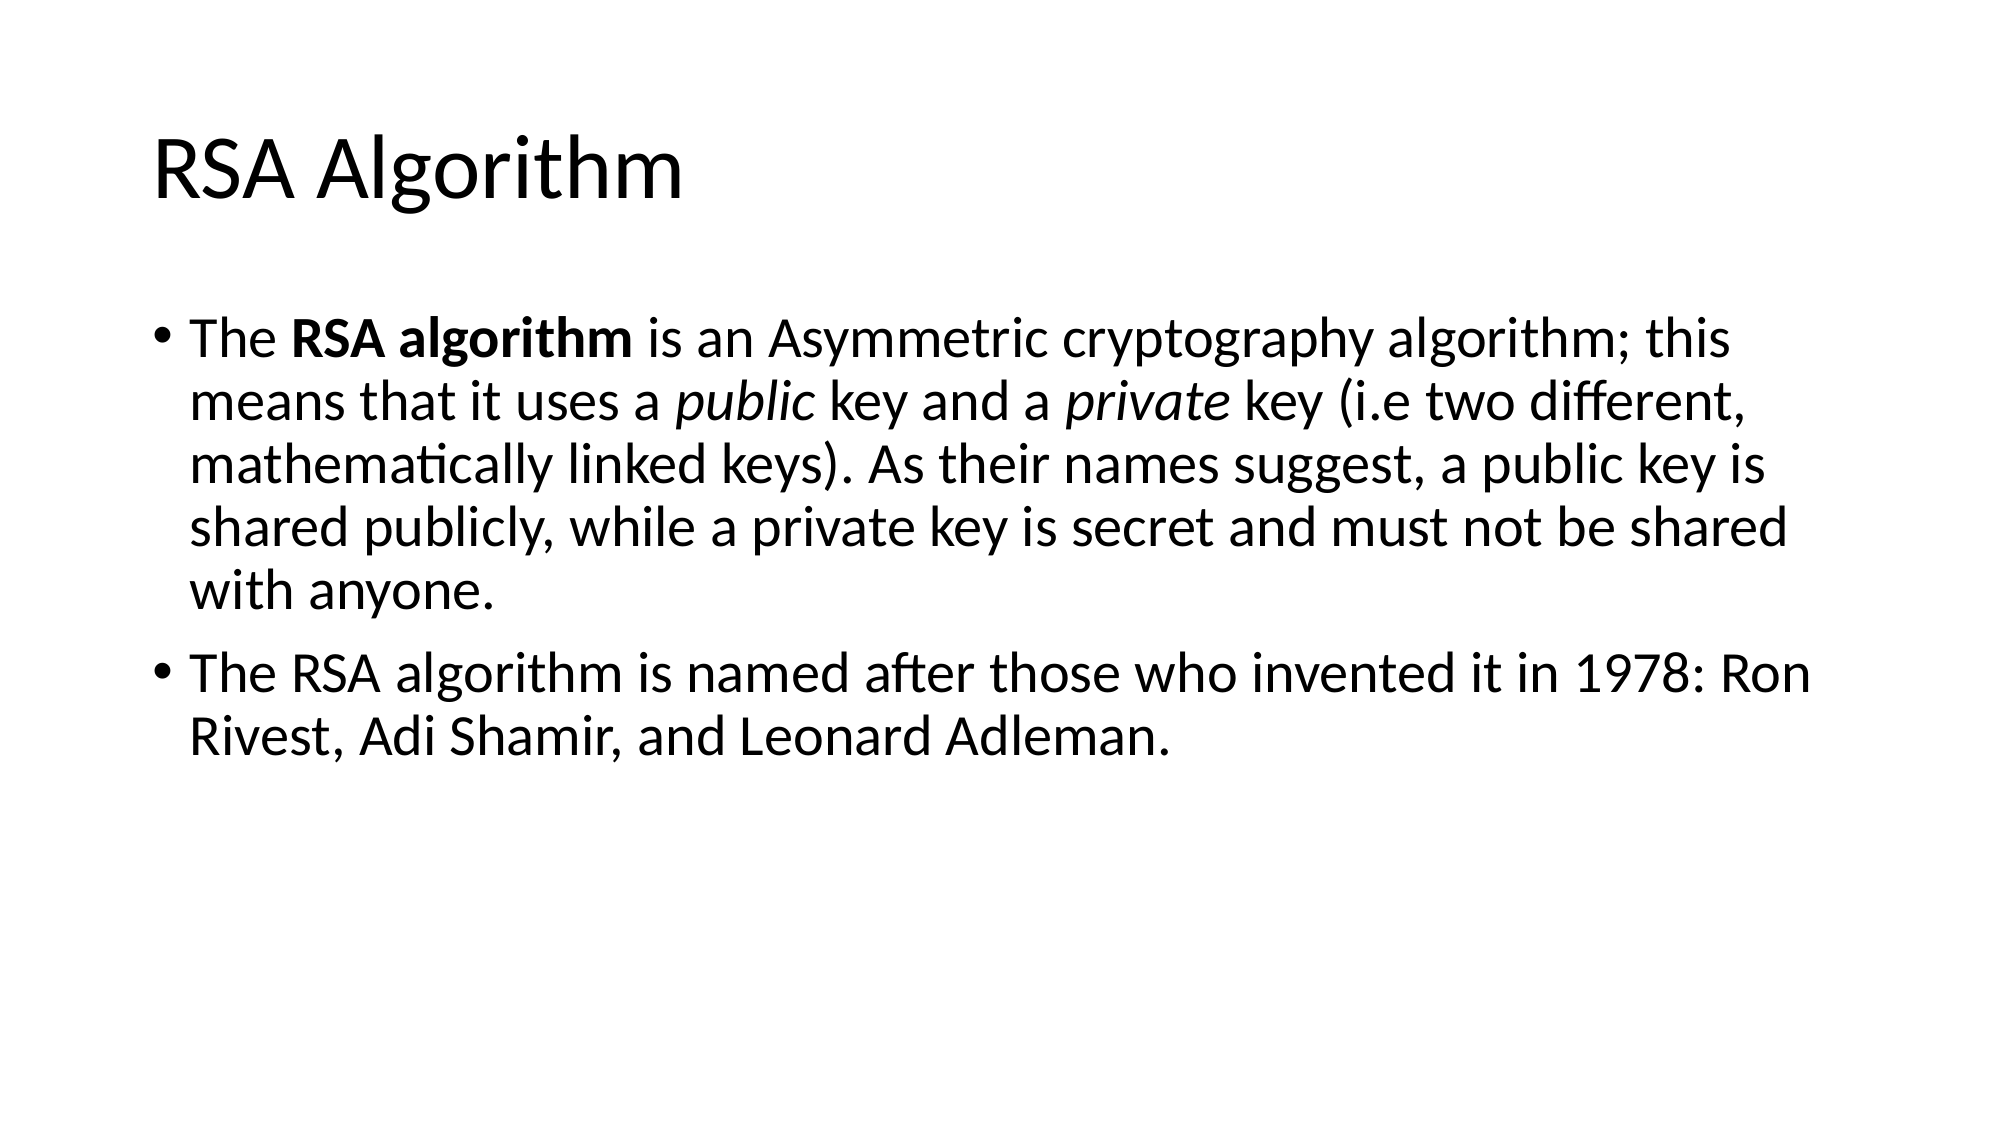

# RSA Algorithm
The RSA algorithm is an Asymmetric cryptography algorithm; this means that it uses a public key and a private key (i.e two different, mathematically linked keys). As their names suggest, a public key is shared publicly, while a private key is secret and must not be shared with anyone.
The RSA algorithm is named after those who invented it in 1978: Ron Rivest, Adi Shamir, and Leonard Adleman.